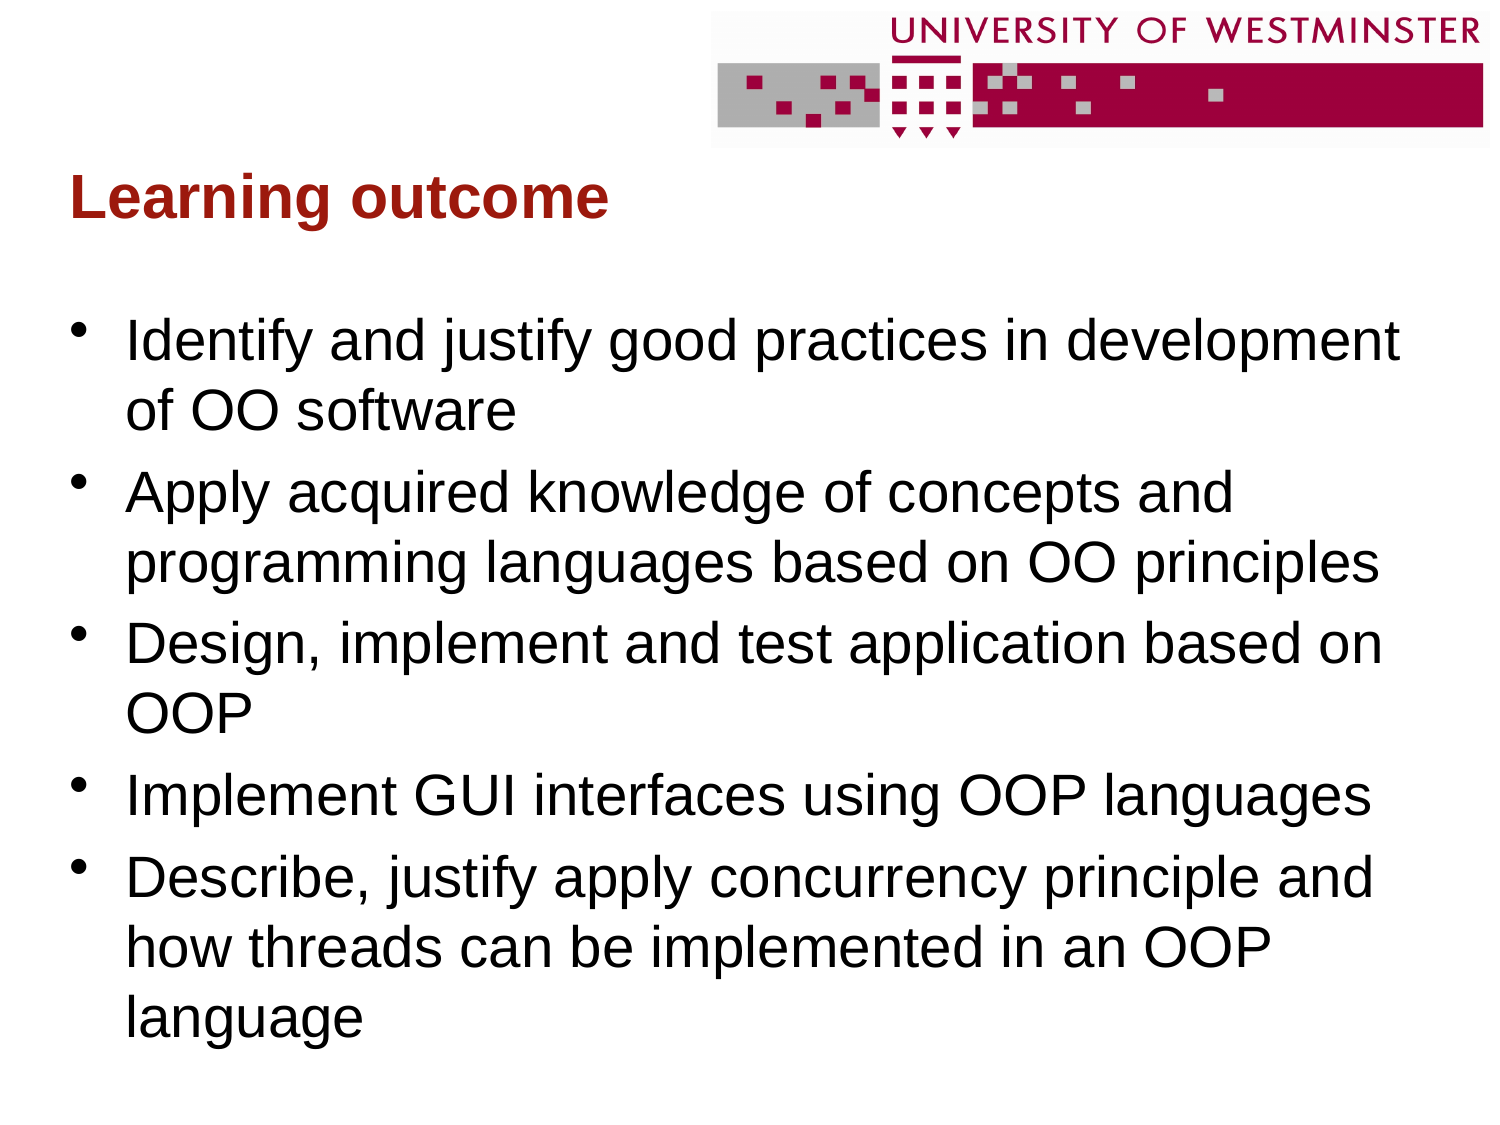

# Learning outcome
Identify and justify good practices in development of OO software
Apply acquired knowledge of concepts and programming languages based on OO principles
Design, implement and test application based on OOP
Implement GUI interfaces using OOP languages
Describe, justify apply concurrency principle and how threads can be implemented in an OOP language